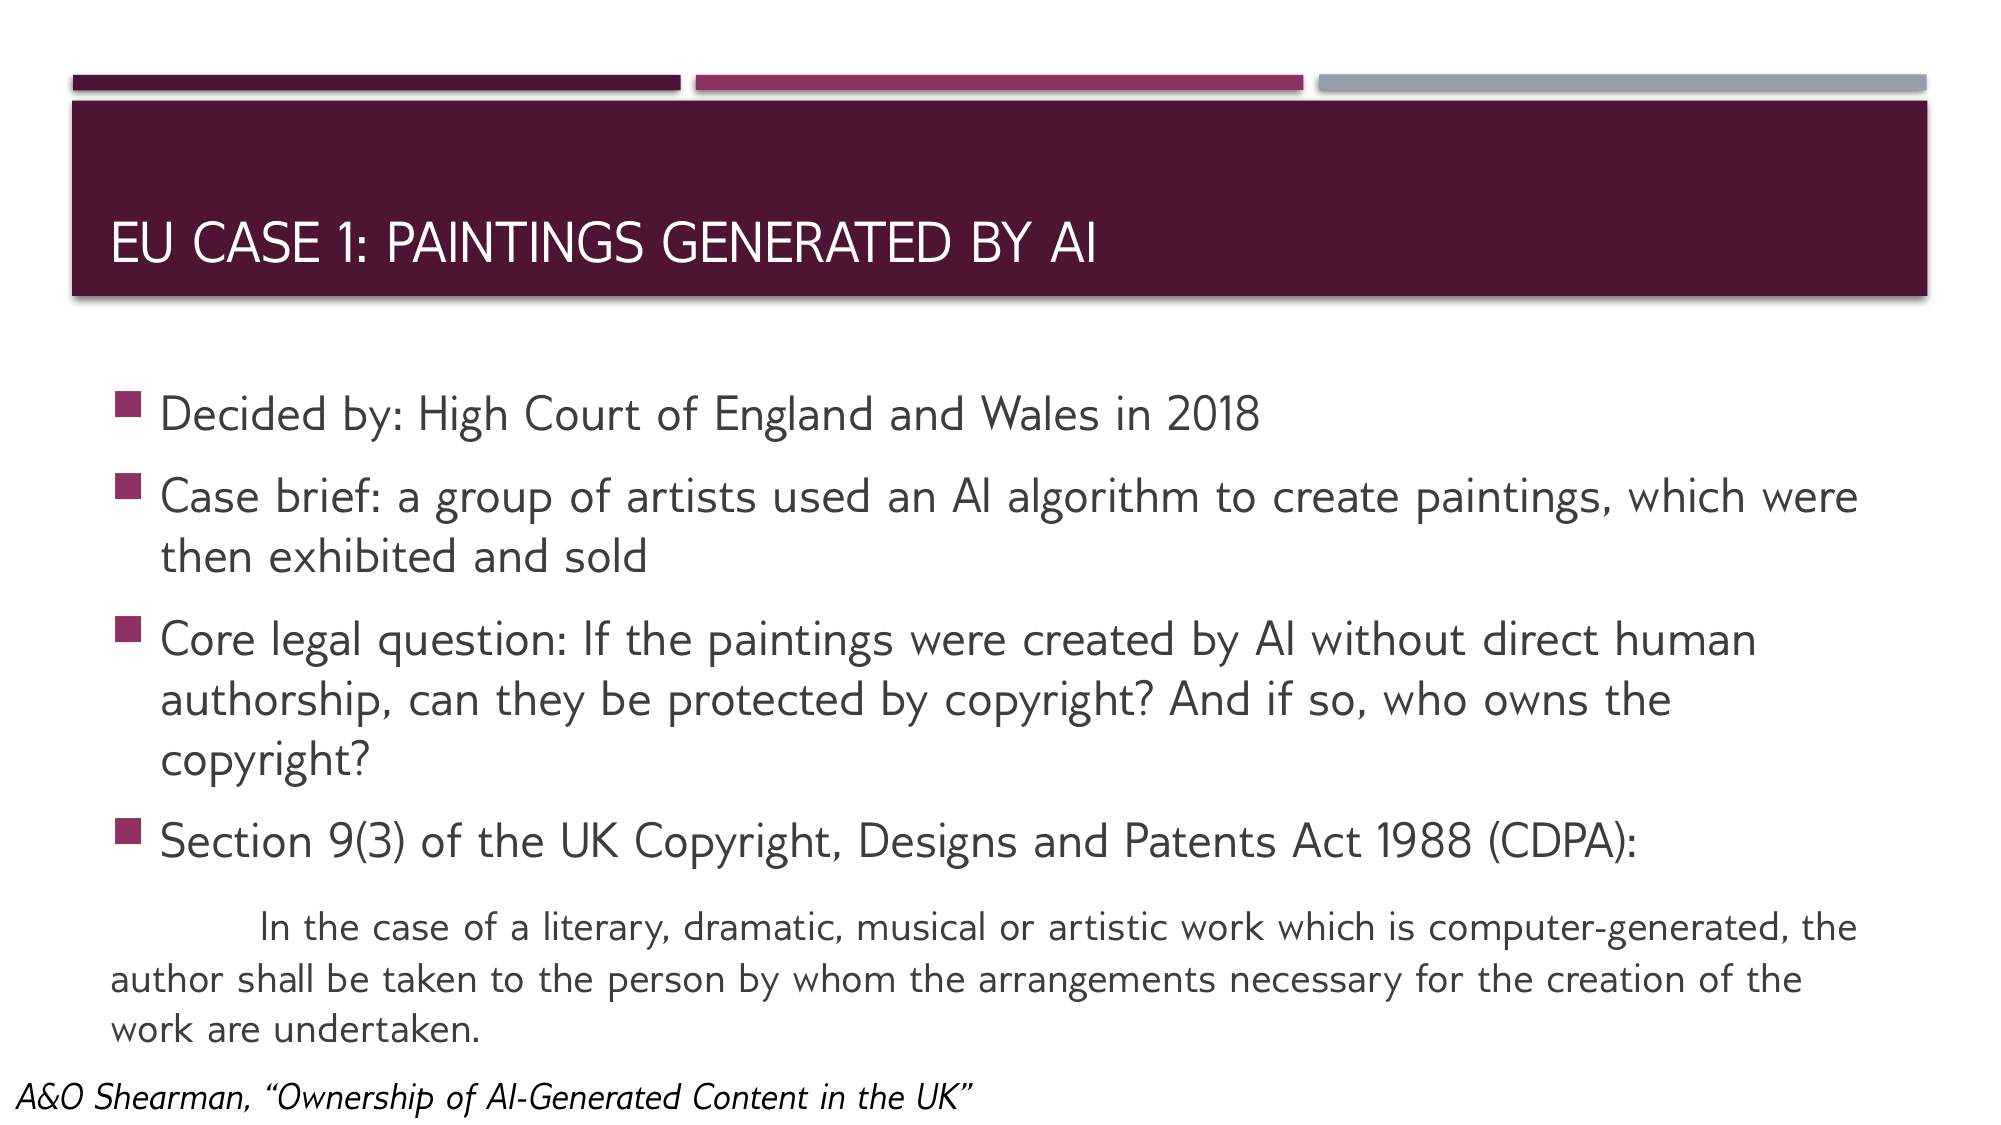

# EU Case 1: Paintings Generated by AI
Decided by: High Court of England and Wales in 2018
Case brief: a group of artists used an AI algorithm to create paintings, which were then exhibited and sold
Core legal question: If the paintings were created by AI without direct human authorship, can they be protected by copyright? And if so, who owns the copyright?
Section 9(3) of the UK Copyright, Designs and Patents Act 1988 (CDPA):
	In the case of a literary, dramatic, musical or artistic work which is computer-generated, the author shall be taken to the person by whom the arrangements necessary for the creation of the work are undertaken.
A&O Shearman, “Ownership of AI-Generated Content in the UK”